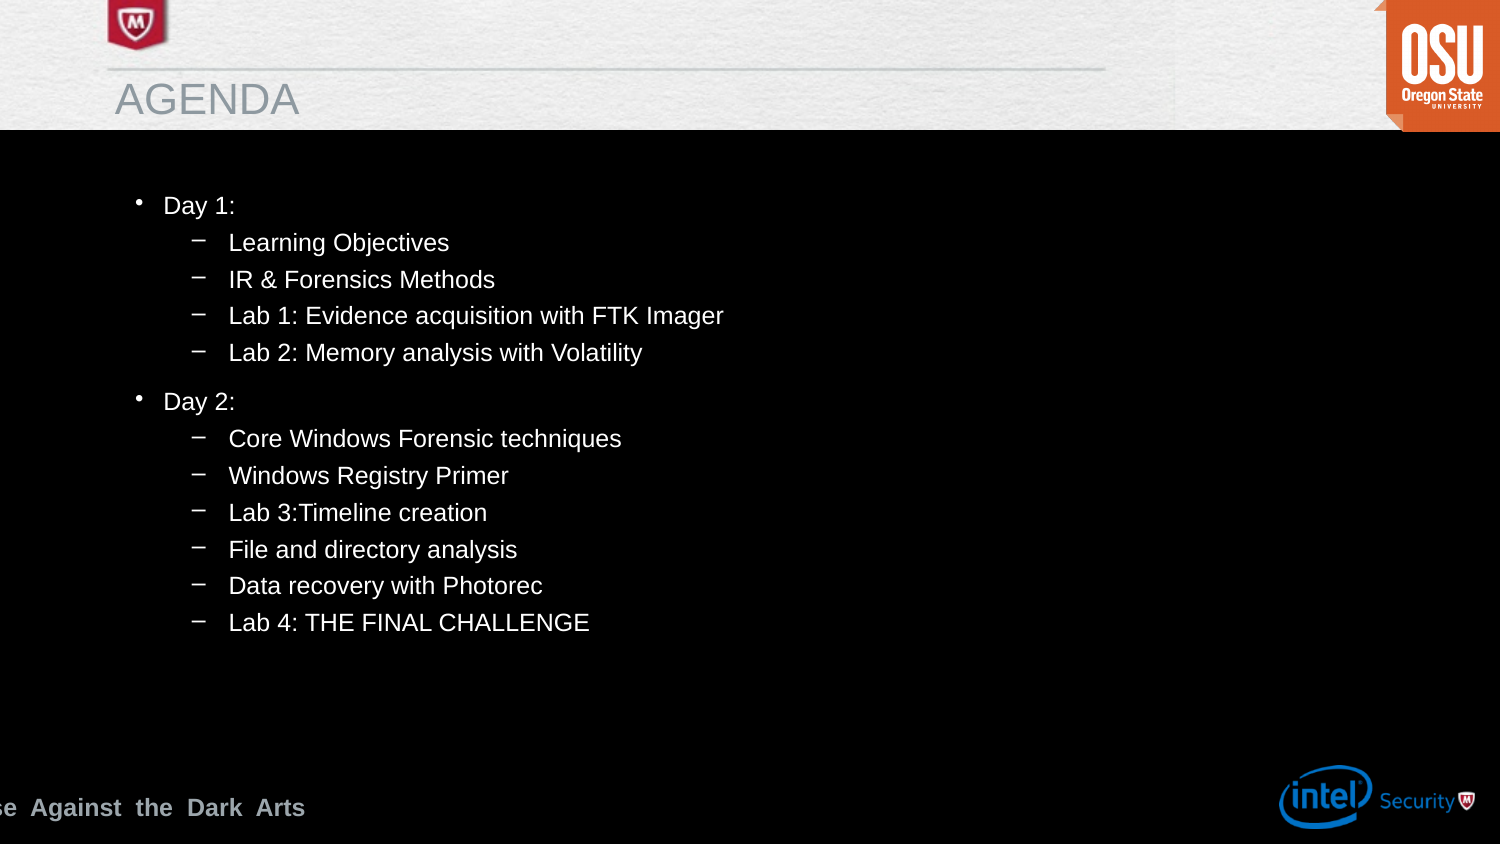

# Agenda

Day 1:
Learning Objectives
IR & Forensics Methods
Lab 1: Evidence acquisition with FTK Imager
Lab 2: Memory analysis with Volatility
Day 2:
Core Windows Forensic techniques
Windows Registry Primer
Lab 3:Timeline creation
File and directory analysis
Data recovery with Photorec
Lab 4: THE FINAL CHALLENGE